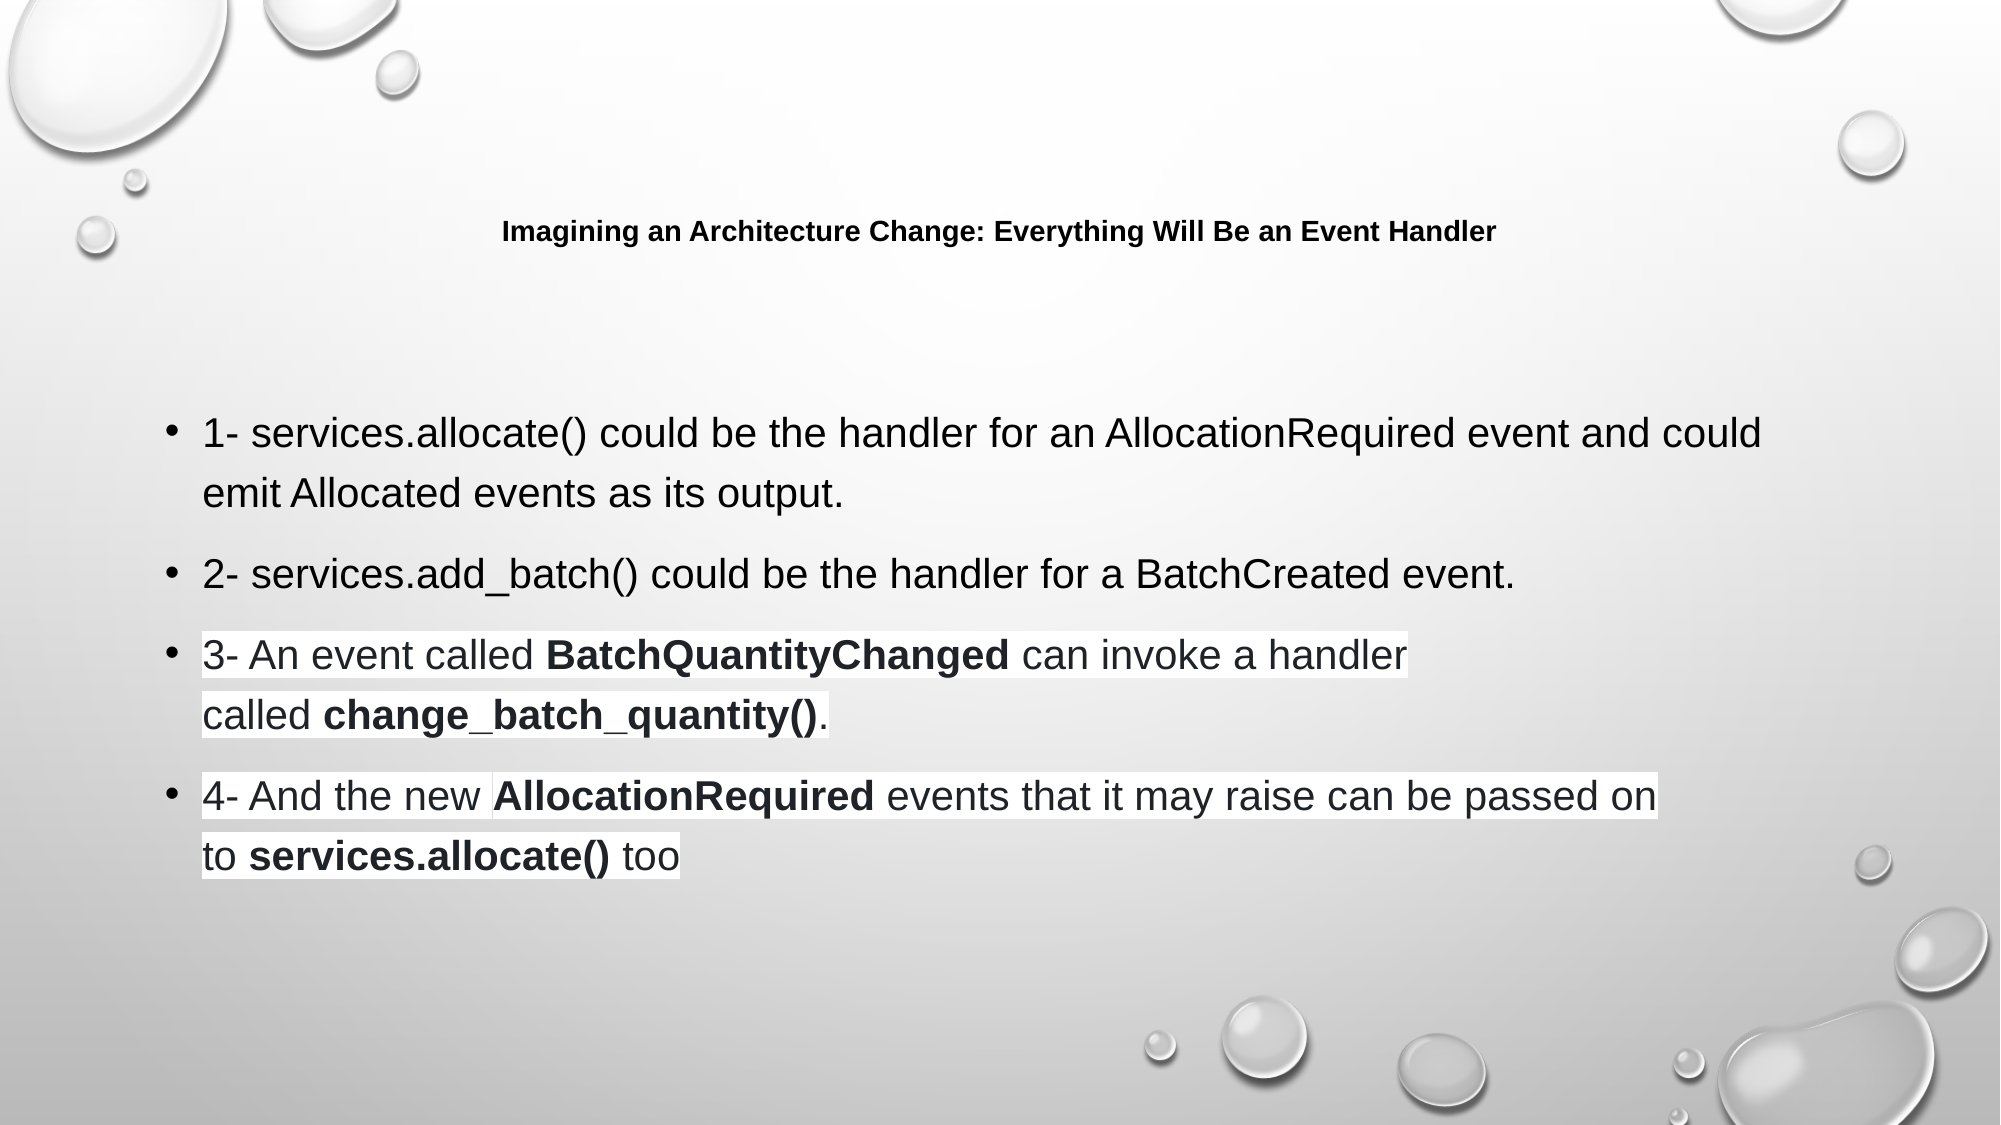

# Imagining an Architecture Change: Everything Will Be an Event Handler
1- services.allocate() could be the handler for an AllocationRequired event and could emit Allocated events as its output.
2- services.add_batch() could be the handler for a BatchCreated event.
3- An event called BatchQuantityChanged can invoke a handler called change_batch_quantity().
4- And the new AllocationRequired events that it may raise can be passed on to services.allocate() too